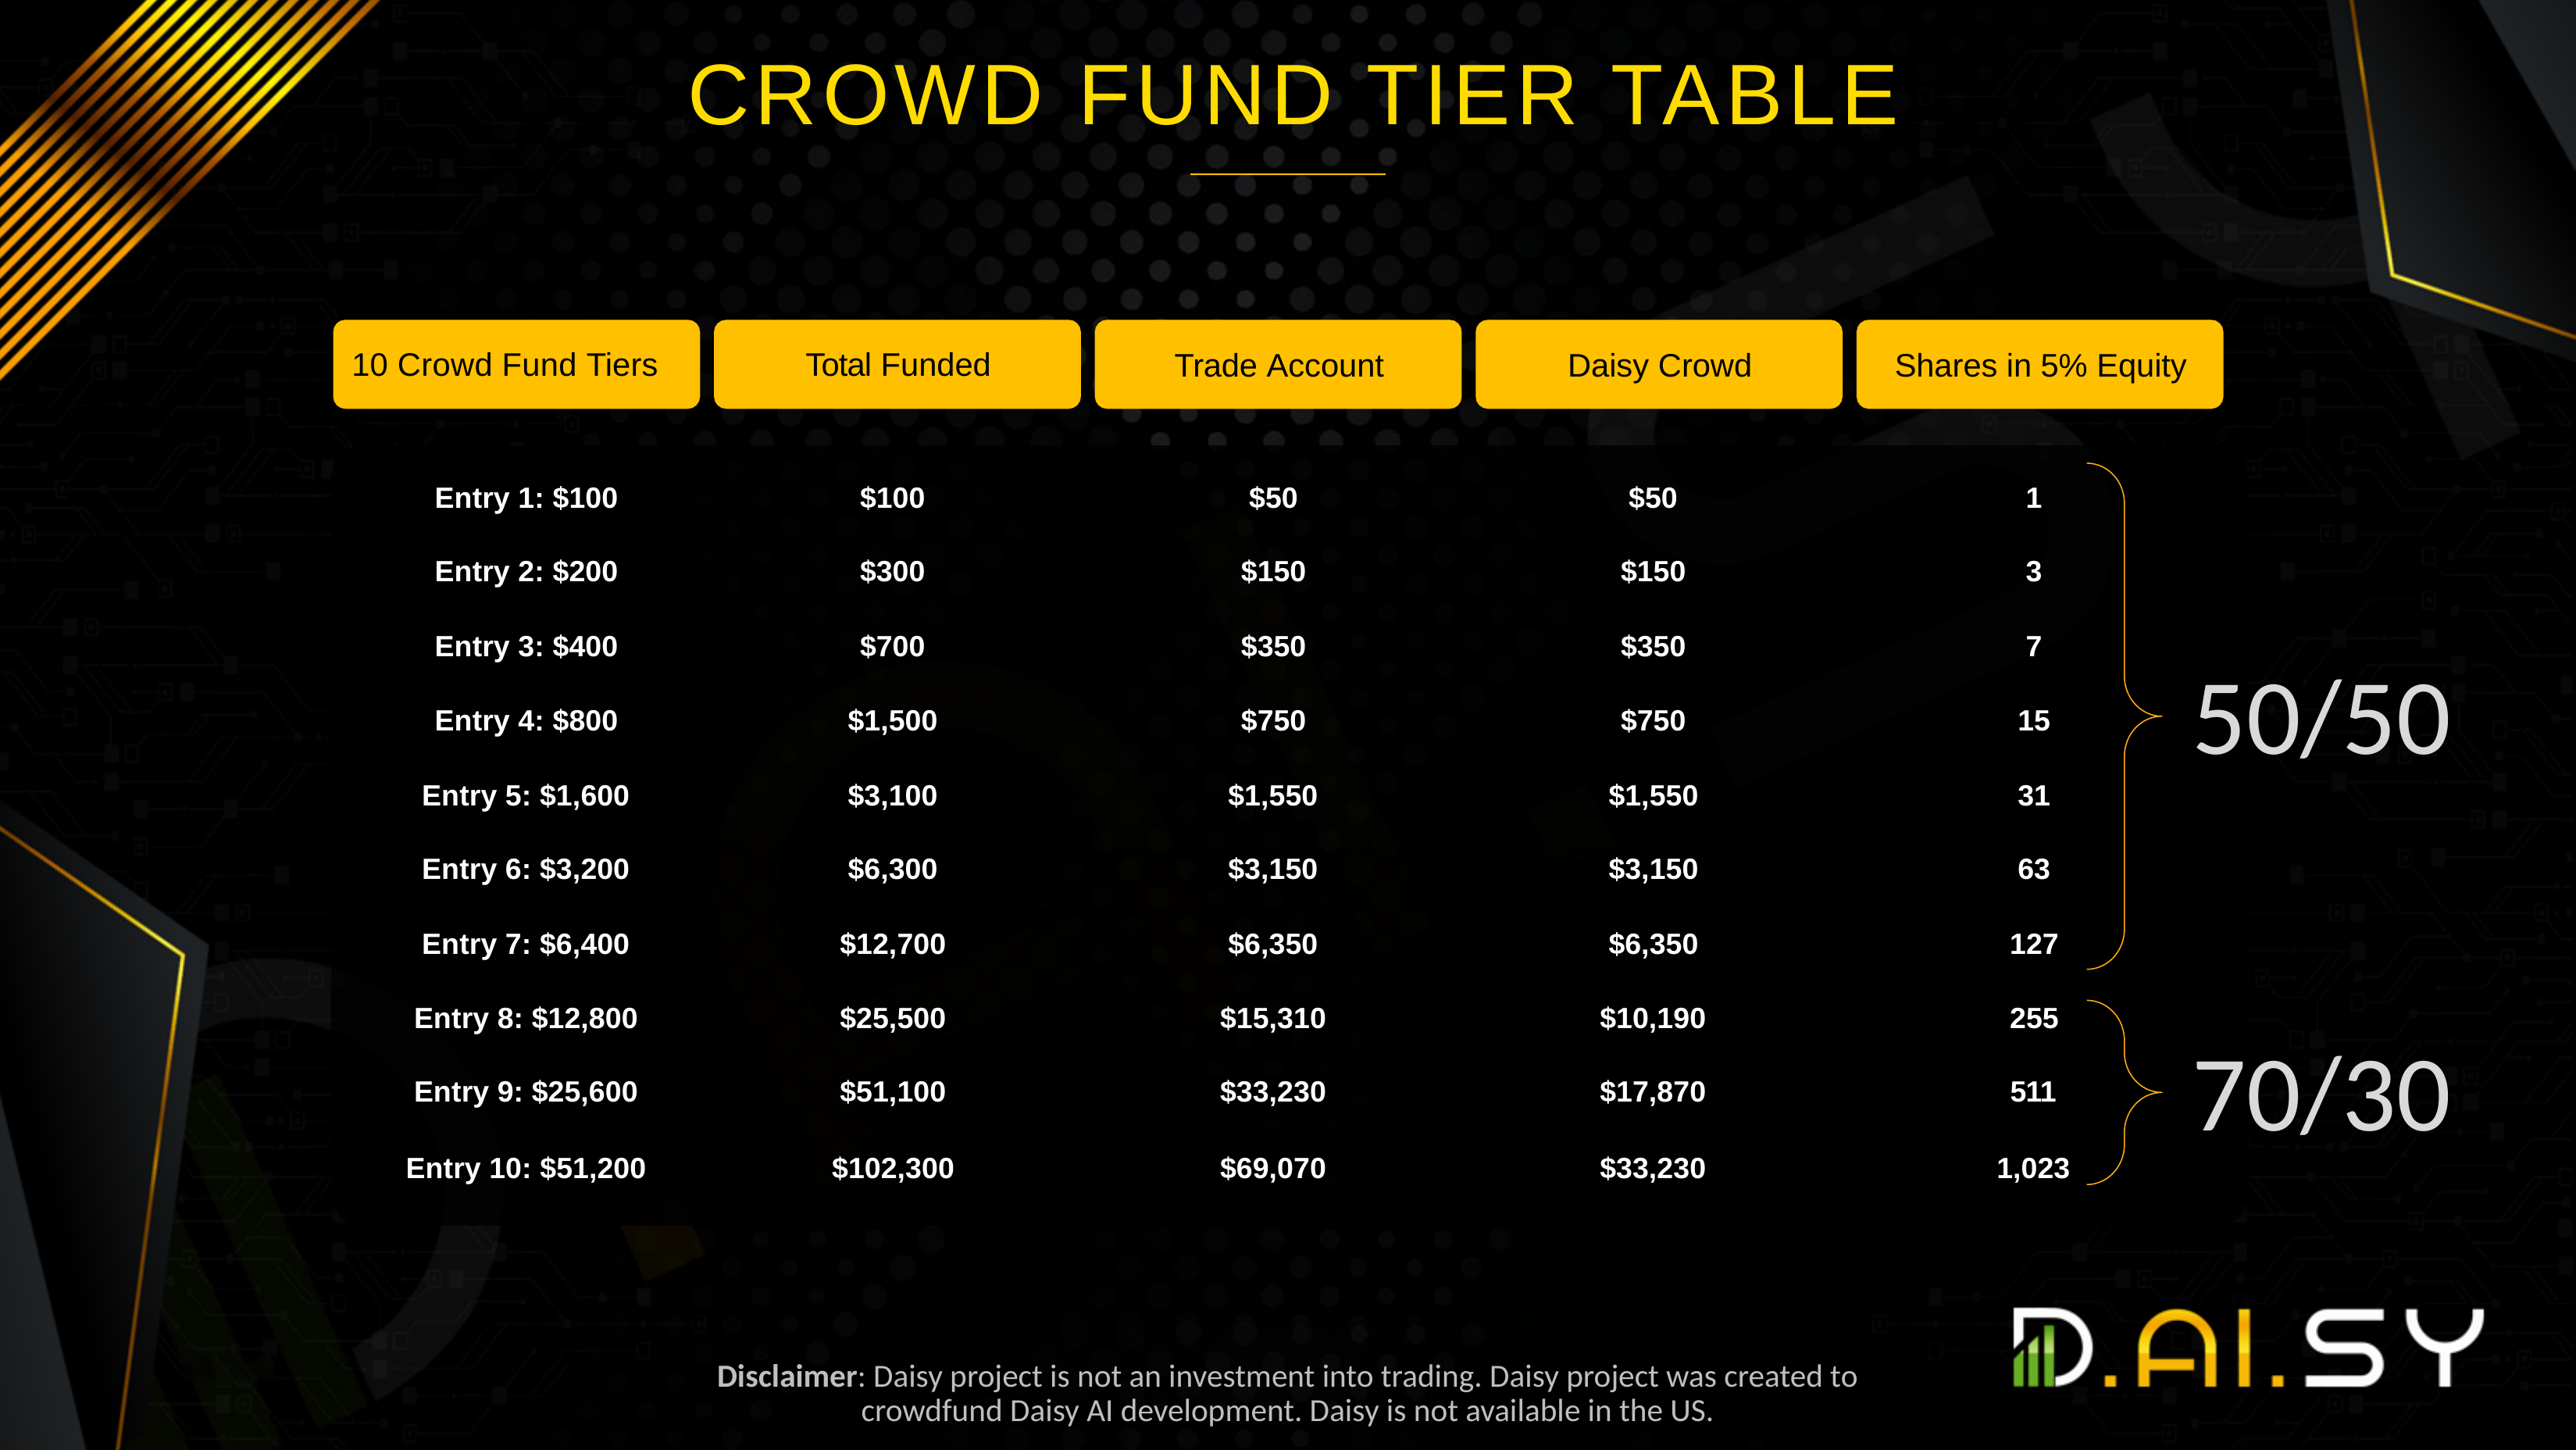

CROWD FUND TIER TABLE

10 Crowd Fund Tiers
Total Funded
Trade Account
Daisy Crowd
Shares in 5% Equity

| Entry 1: $100 | $100 | $50 | $50 | 1 |
| --- | --- | --- | --- | --- |
| Entry 2: $200 | $300 | $150 | $150 | 3 |
| Entry 3: $400 | $700 | $350 | $350 | 7 |
| Entry 4: $800 | $1,500 | $750 | $750 | 15 |
| Entry 5: $1,600 | $3,100 | $1,550 | $1,550 | 31 |
| Entry 6: $3,200 | $6,300 | $3,150 | $3,150 | 63 |
| Entry 7: $6,400 | $12,700 | $6,350 | $6,350 | 127 |
| Entry 8: $12,800 | $25,500 | $15,310 | $10,190 | 255 |
| Entry 9: $25,600 | $51,100 | $33,230 | $17,870 | 511 |
| Entry 10: $51,200 | $102,300 | $69,070 | $33,230 | 1,023 |

50/50

70/30
Disclaimer: Daisy project is not an investment into trading. Daisy project was created to crowdfund Daisy AI development. Daisy is not available in the US.